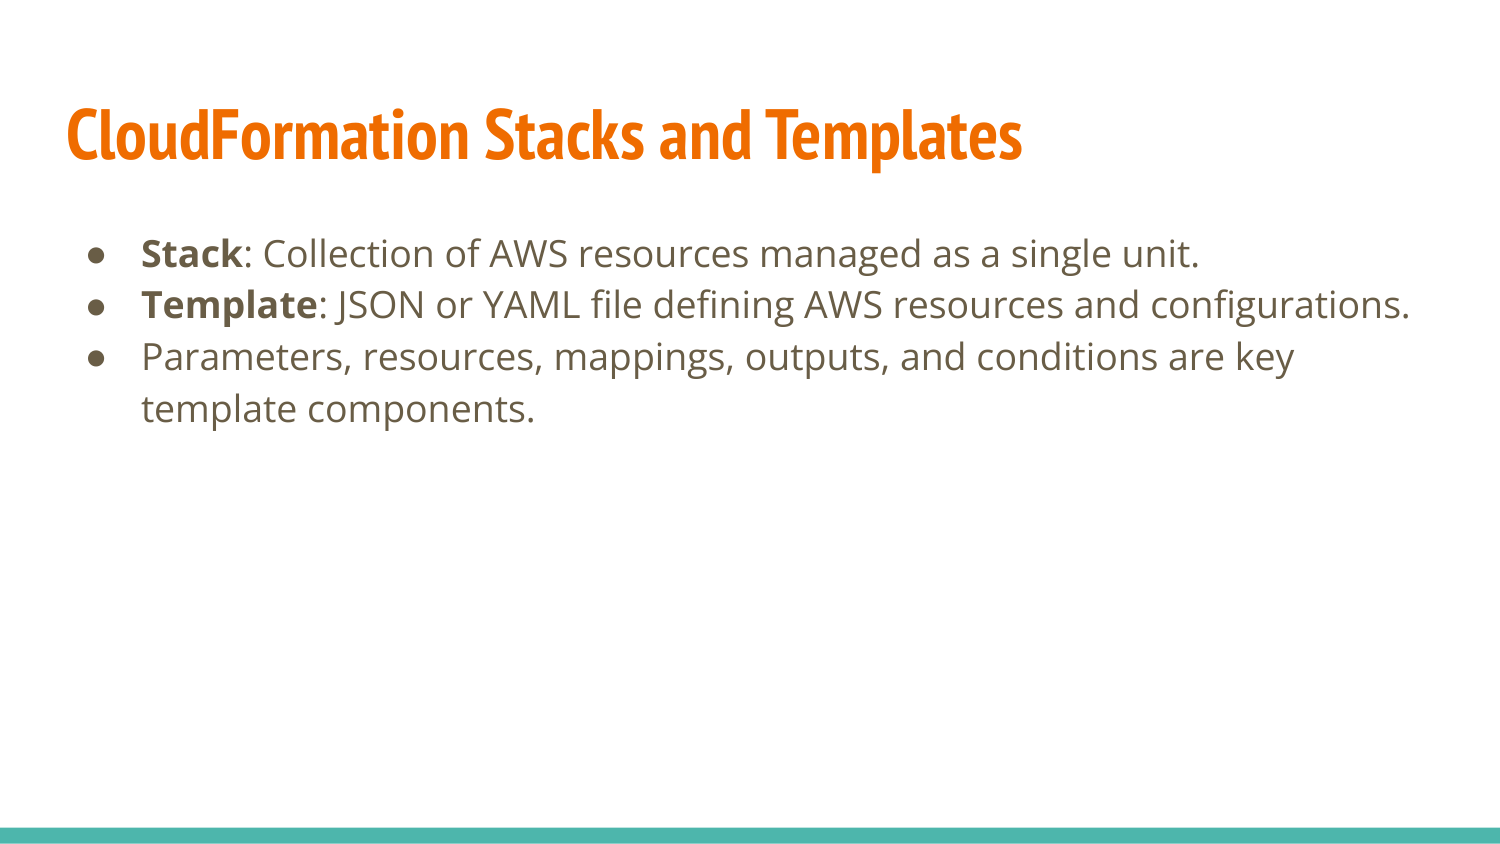

# CloudFormation Stacks and Templates
Stack: Collection of AWS resources managed as a single unit.
Template: JSON or YAML file defining AWS resources and configurations.
Parameters, resources, mappings, outputs, and conditions are key template components.